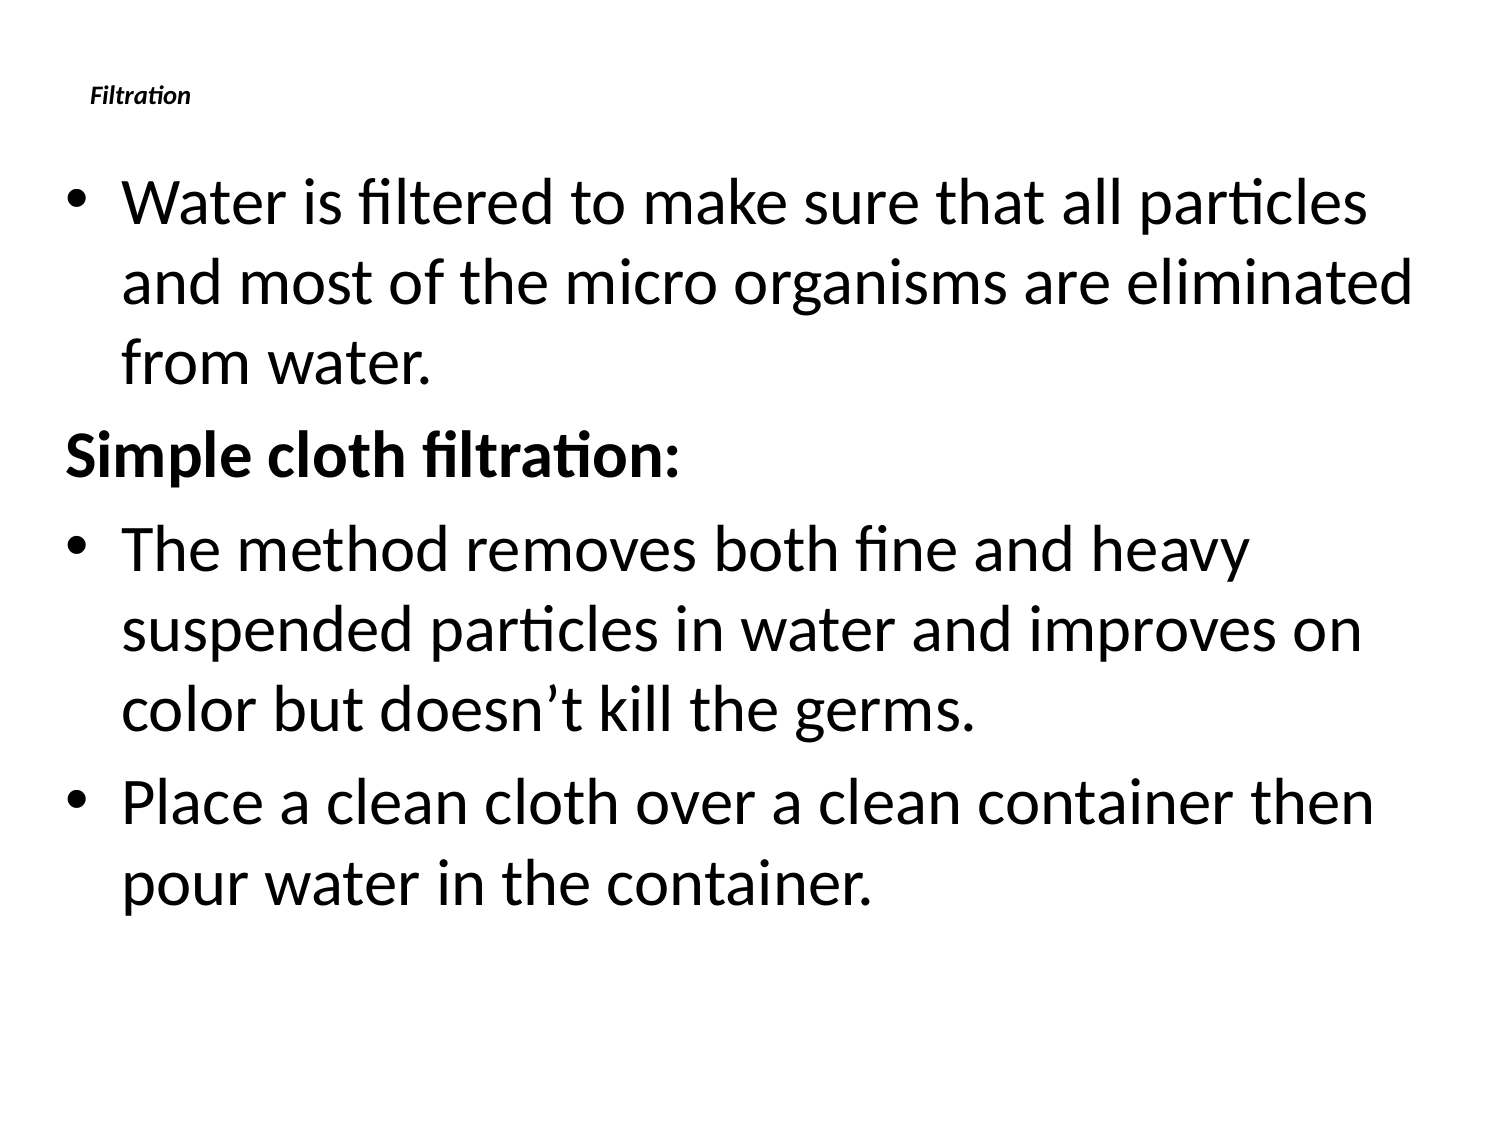

# Filtration
Water is filtered to make sure that all particles and most of the micro organisms are eliminated from water.
Simple cloth filtration:
The method removes both fine and heavy suspended particles in water and improves on color but doesn’t kill the germs.
Place a clean cloth over a clean container then pour water in the container.